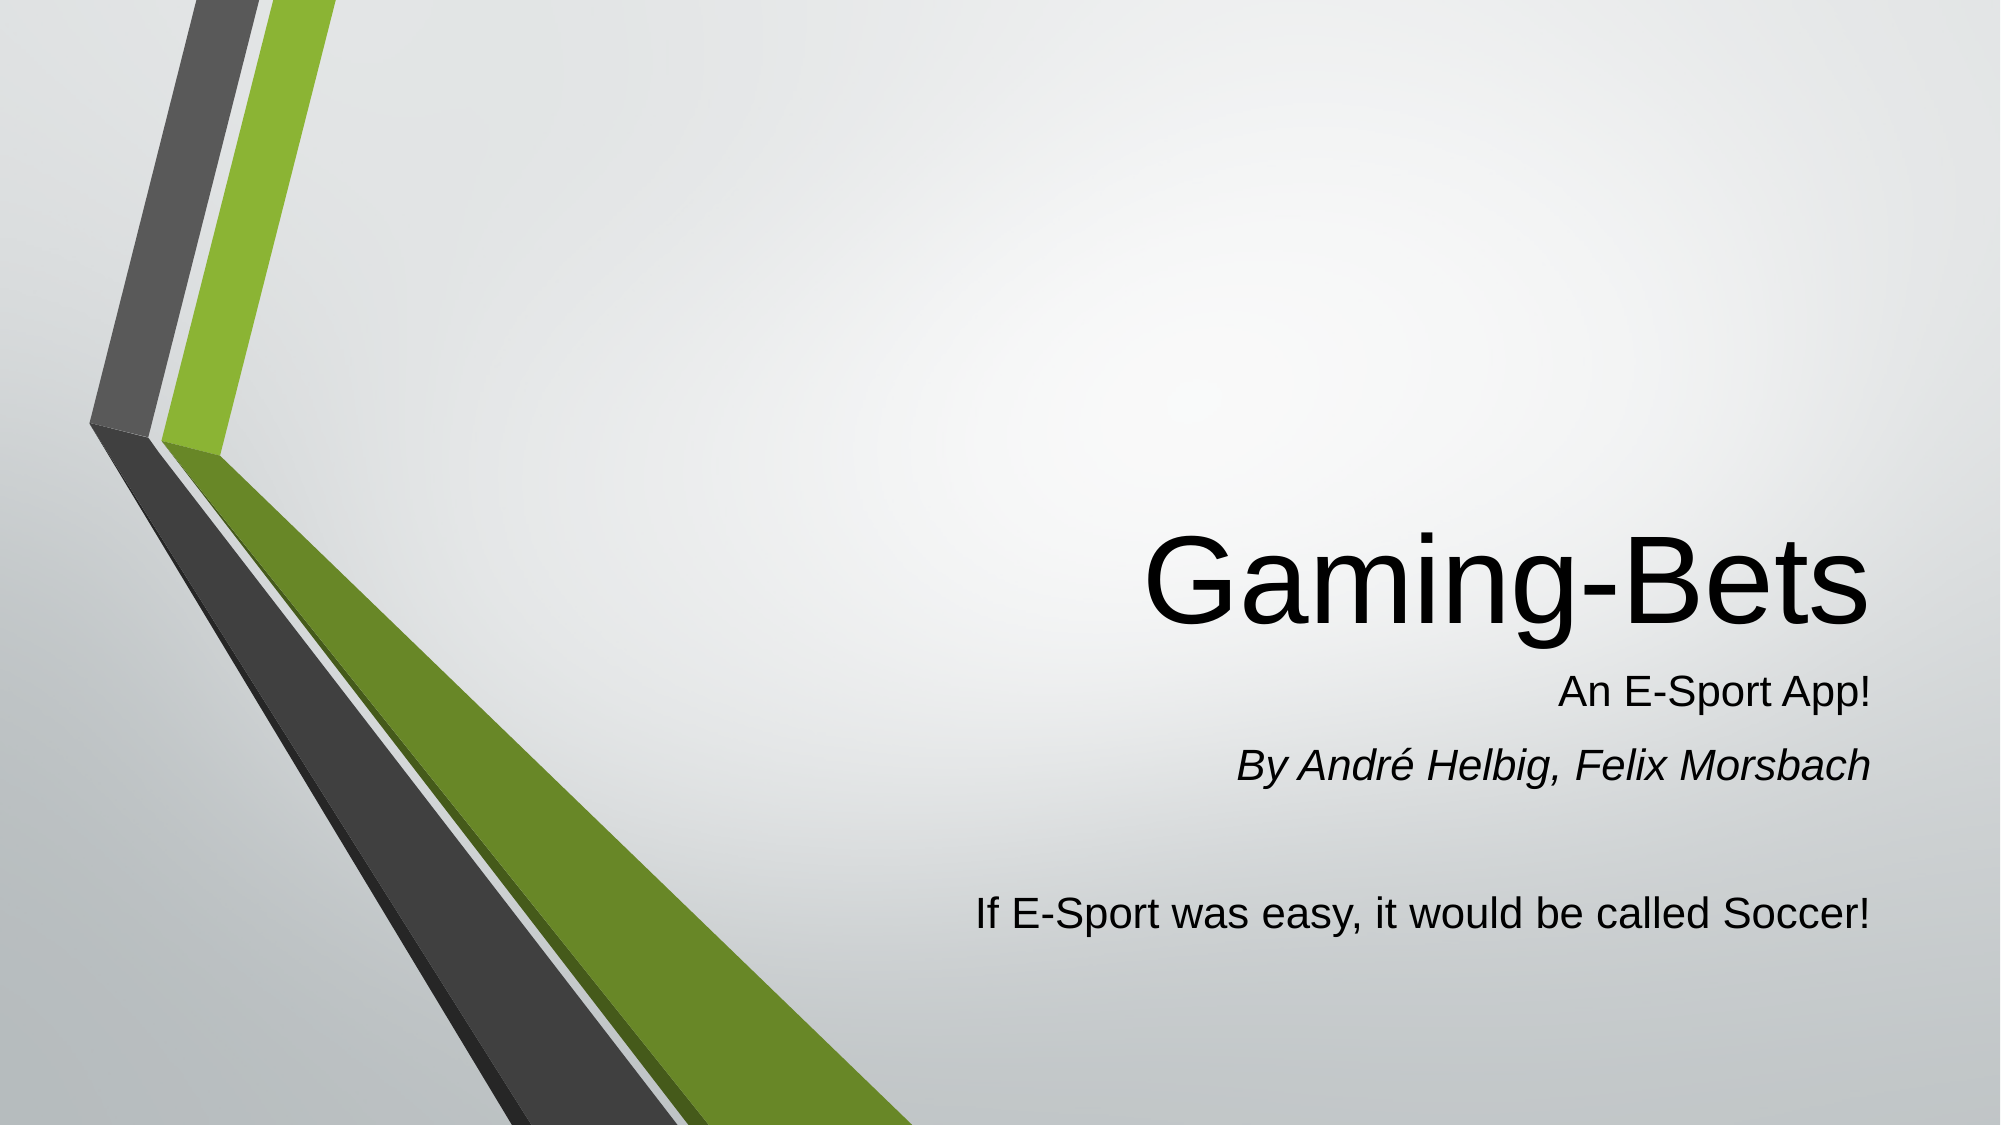

# Gaming-Bets
An E-Sport App!
By André Helbig, Felix Morsbach

If E-Sport was easy, it would be called Soccer!